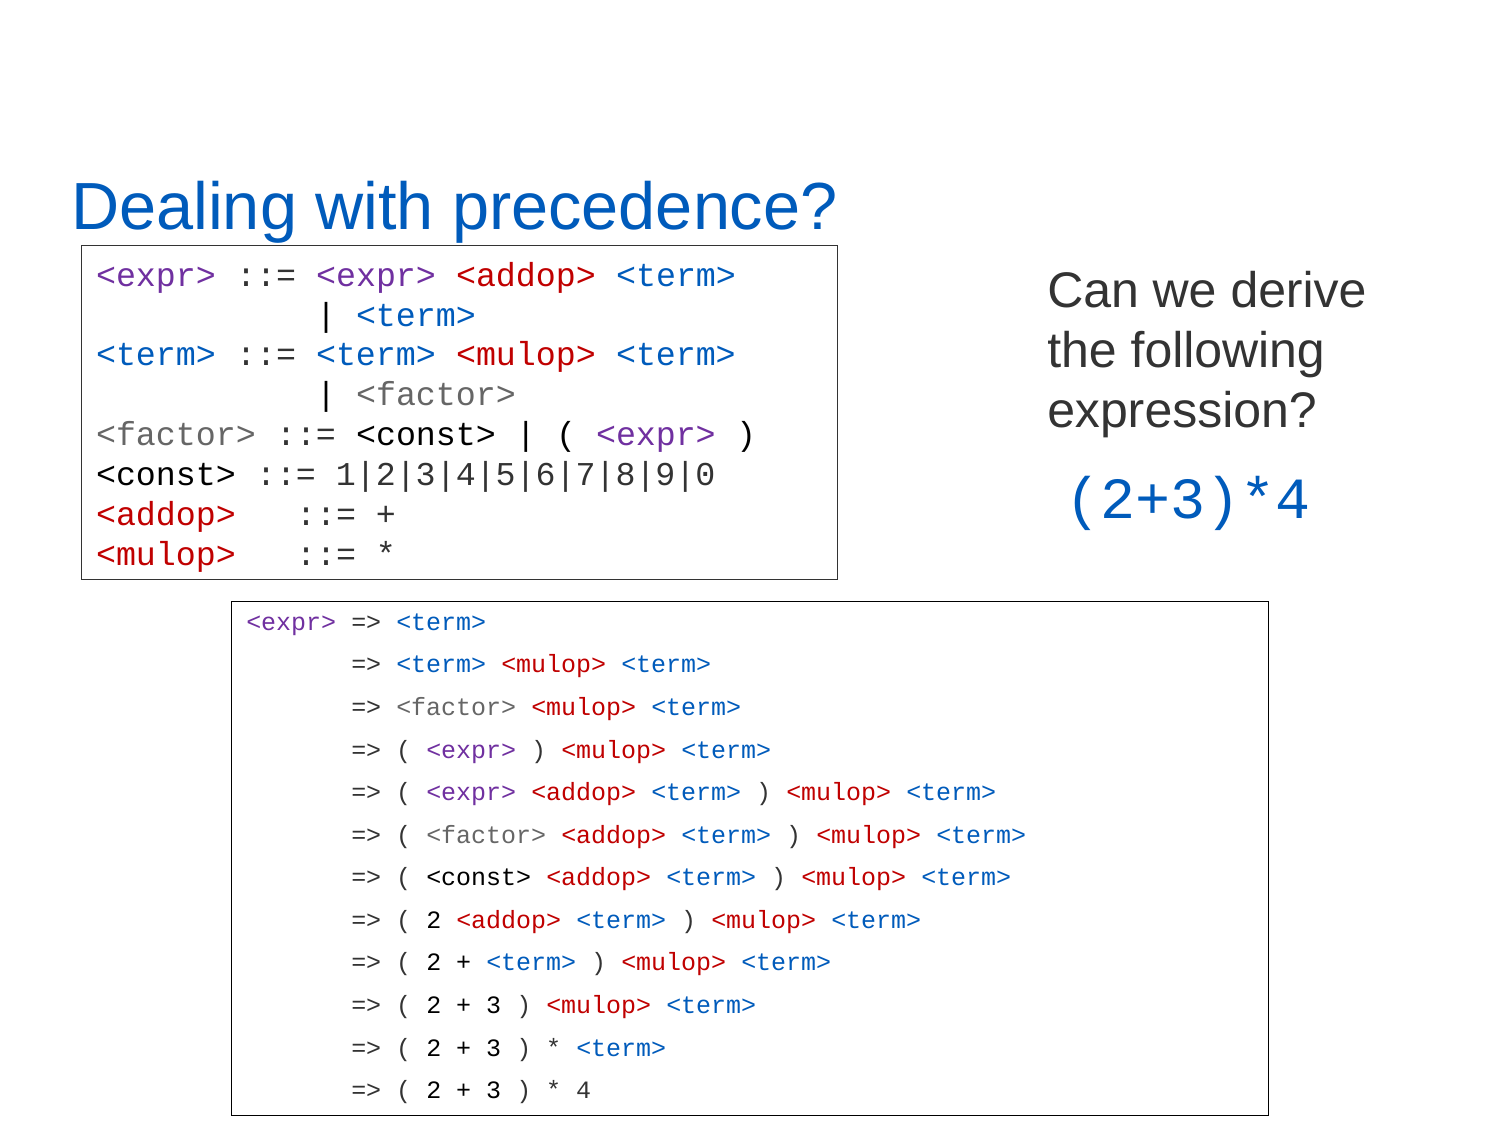

Dealing with precedence?
<expr> ::= <expr> <addop> <term>
           | <term>
<term> ::= <term> <mulop> <term>
           | <factor>
<factor> ::= <const> | ( <expr> )
<const> ::= 1|2|3|4|5|6|7|8|9|0
<addop>   ::= +
<mulop>   ::= *
Can we derive the following expression?
(2+3)*4
<expr> => <term>
       => <term> <mulop> <term>
       => <factor> <mulop> <term>
       => ( <expr> ) <mulop> <term>
       => ( <expr> <addop> <term> ) <mulop> <term>
       => ( <factor> <addop> <term> ) <mulop> <term>
       => ( <const> <addop> <term> ) <mulop> <term>
       => ( 2 <addop> <term> ) <mulop> <term>
       => ( 2 + <term> ) <mulop> <term>
       => ( 2 + 3 ) <mulop> <term>
       => ( 2 + 3 ) * <term>
       => ( 2 + 3 ) * 4